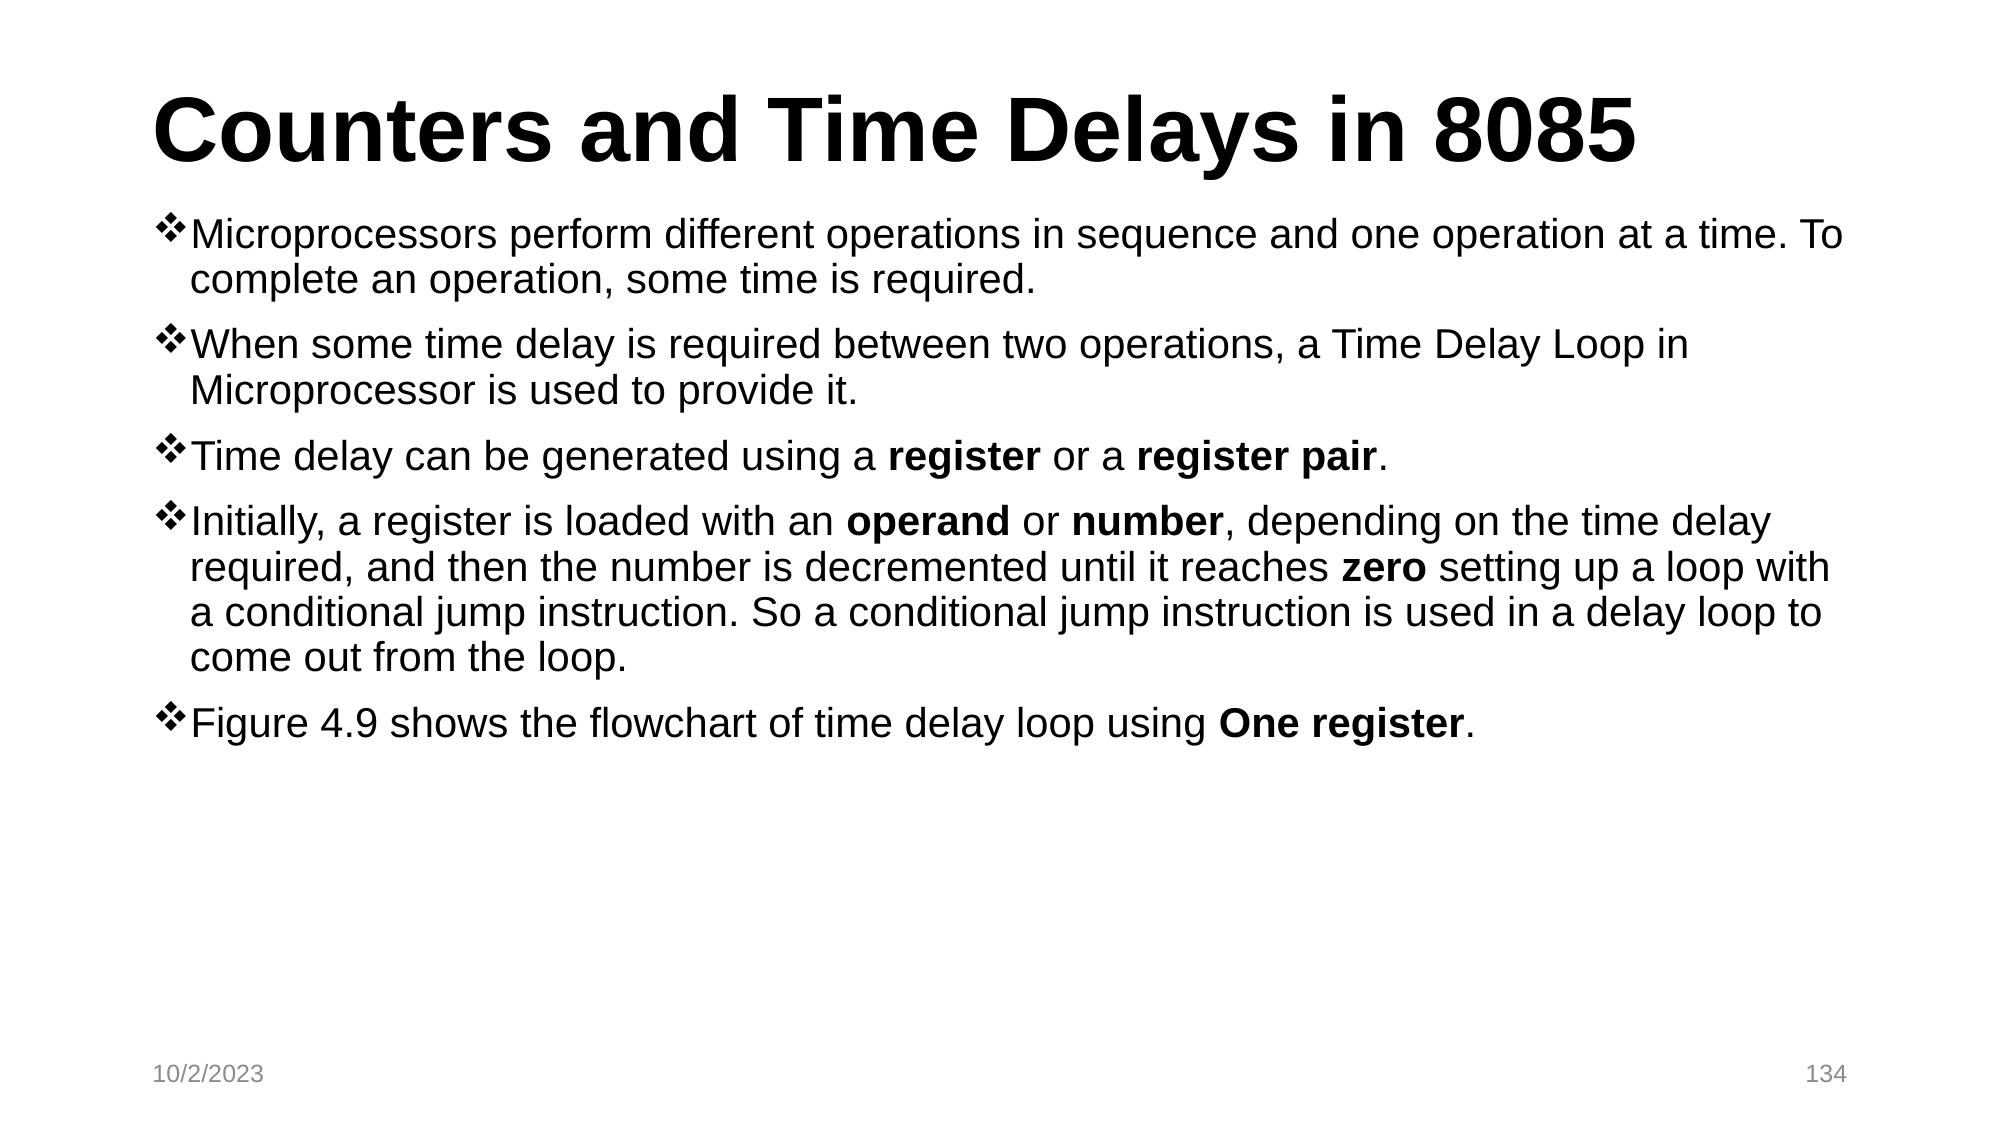

# Counters and Time Delays in 8085
Microprocessors perform different operations in sequence and one operation at a time. To complete an opera­tion, some time is required.
When some time delay is required between two operations, a Time Delay Loop in Microprocessor is used to provide it.
Time delay can be generated using a register or a register pair.
Initially, a register is loaded with an oper­and or number, depending on the time delay required, and then the number is decremented until it reaches zero setting up a loop with a conditional jump instruction. So a conditional jump instruction is used in a delay loop to come out from the loop.
Figure 4.9 shows the flowchart of time delay loop using One register.
10/2/2023
134